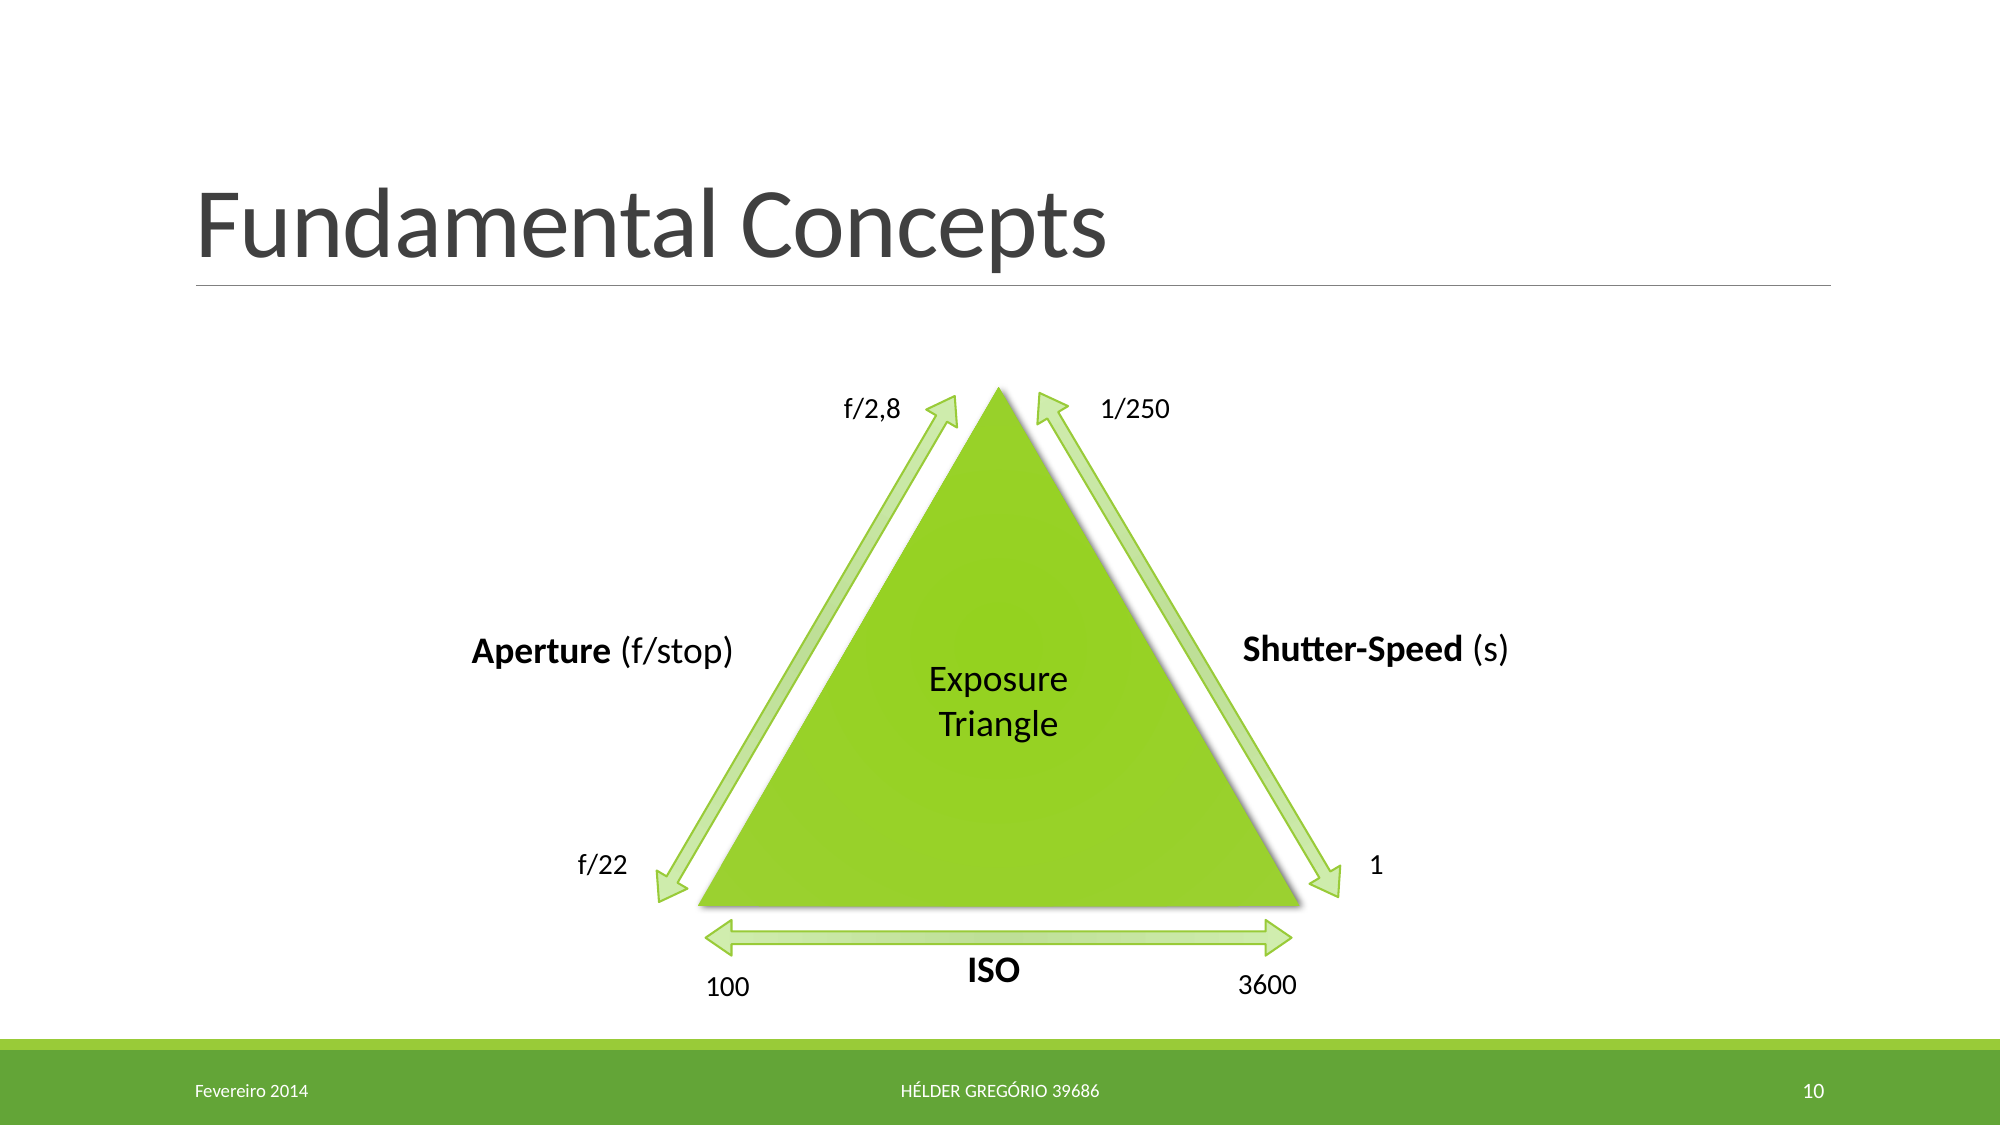

# Fundamental Concepts
f/2,8
1/250
Exposure
Triangle
Shutter-Speed (s)
Aperture (f/stop)

f/22
1

ISO
3600
100
Fevereiro 2014
Hélder Gregório 39686
10